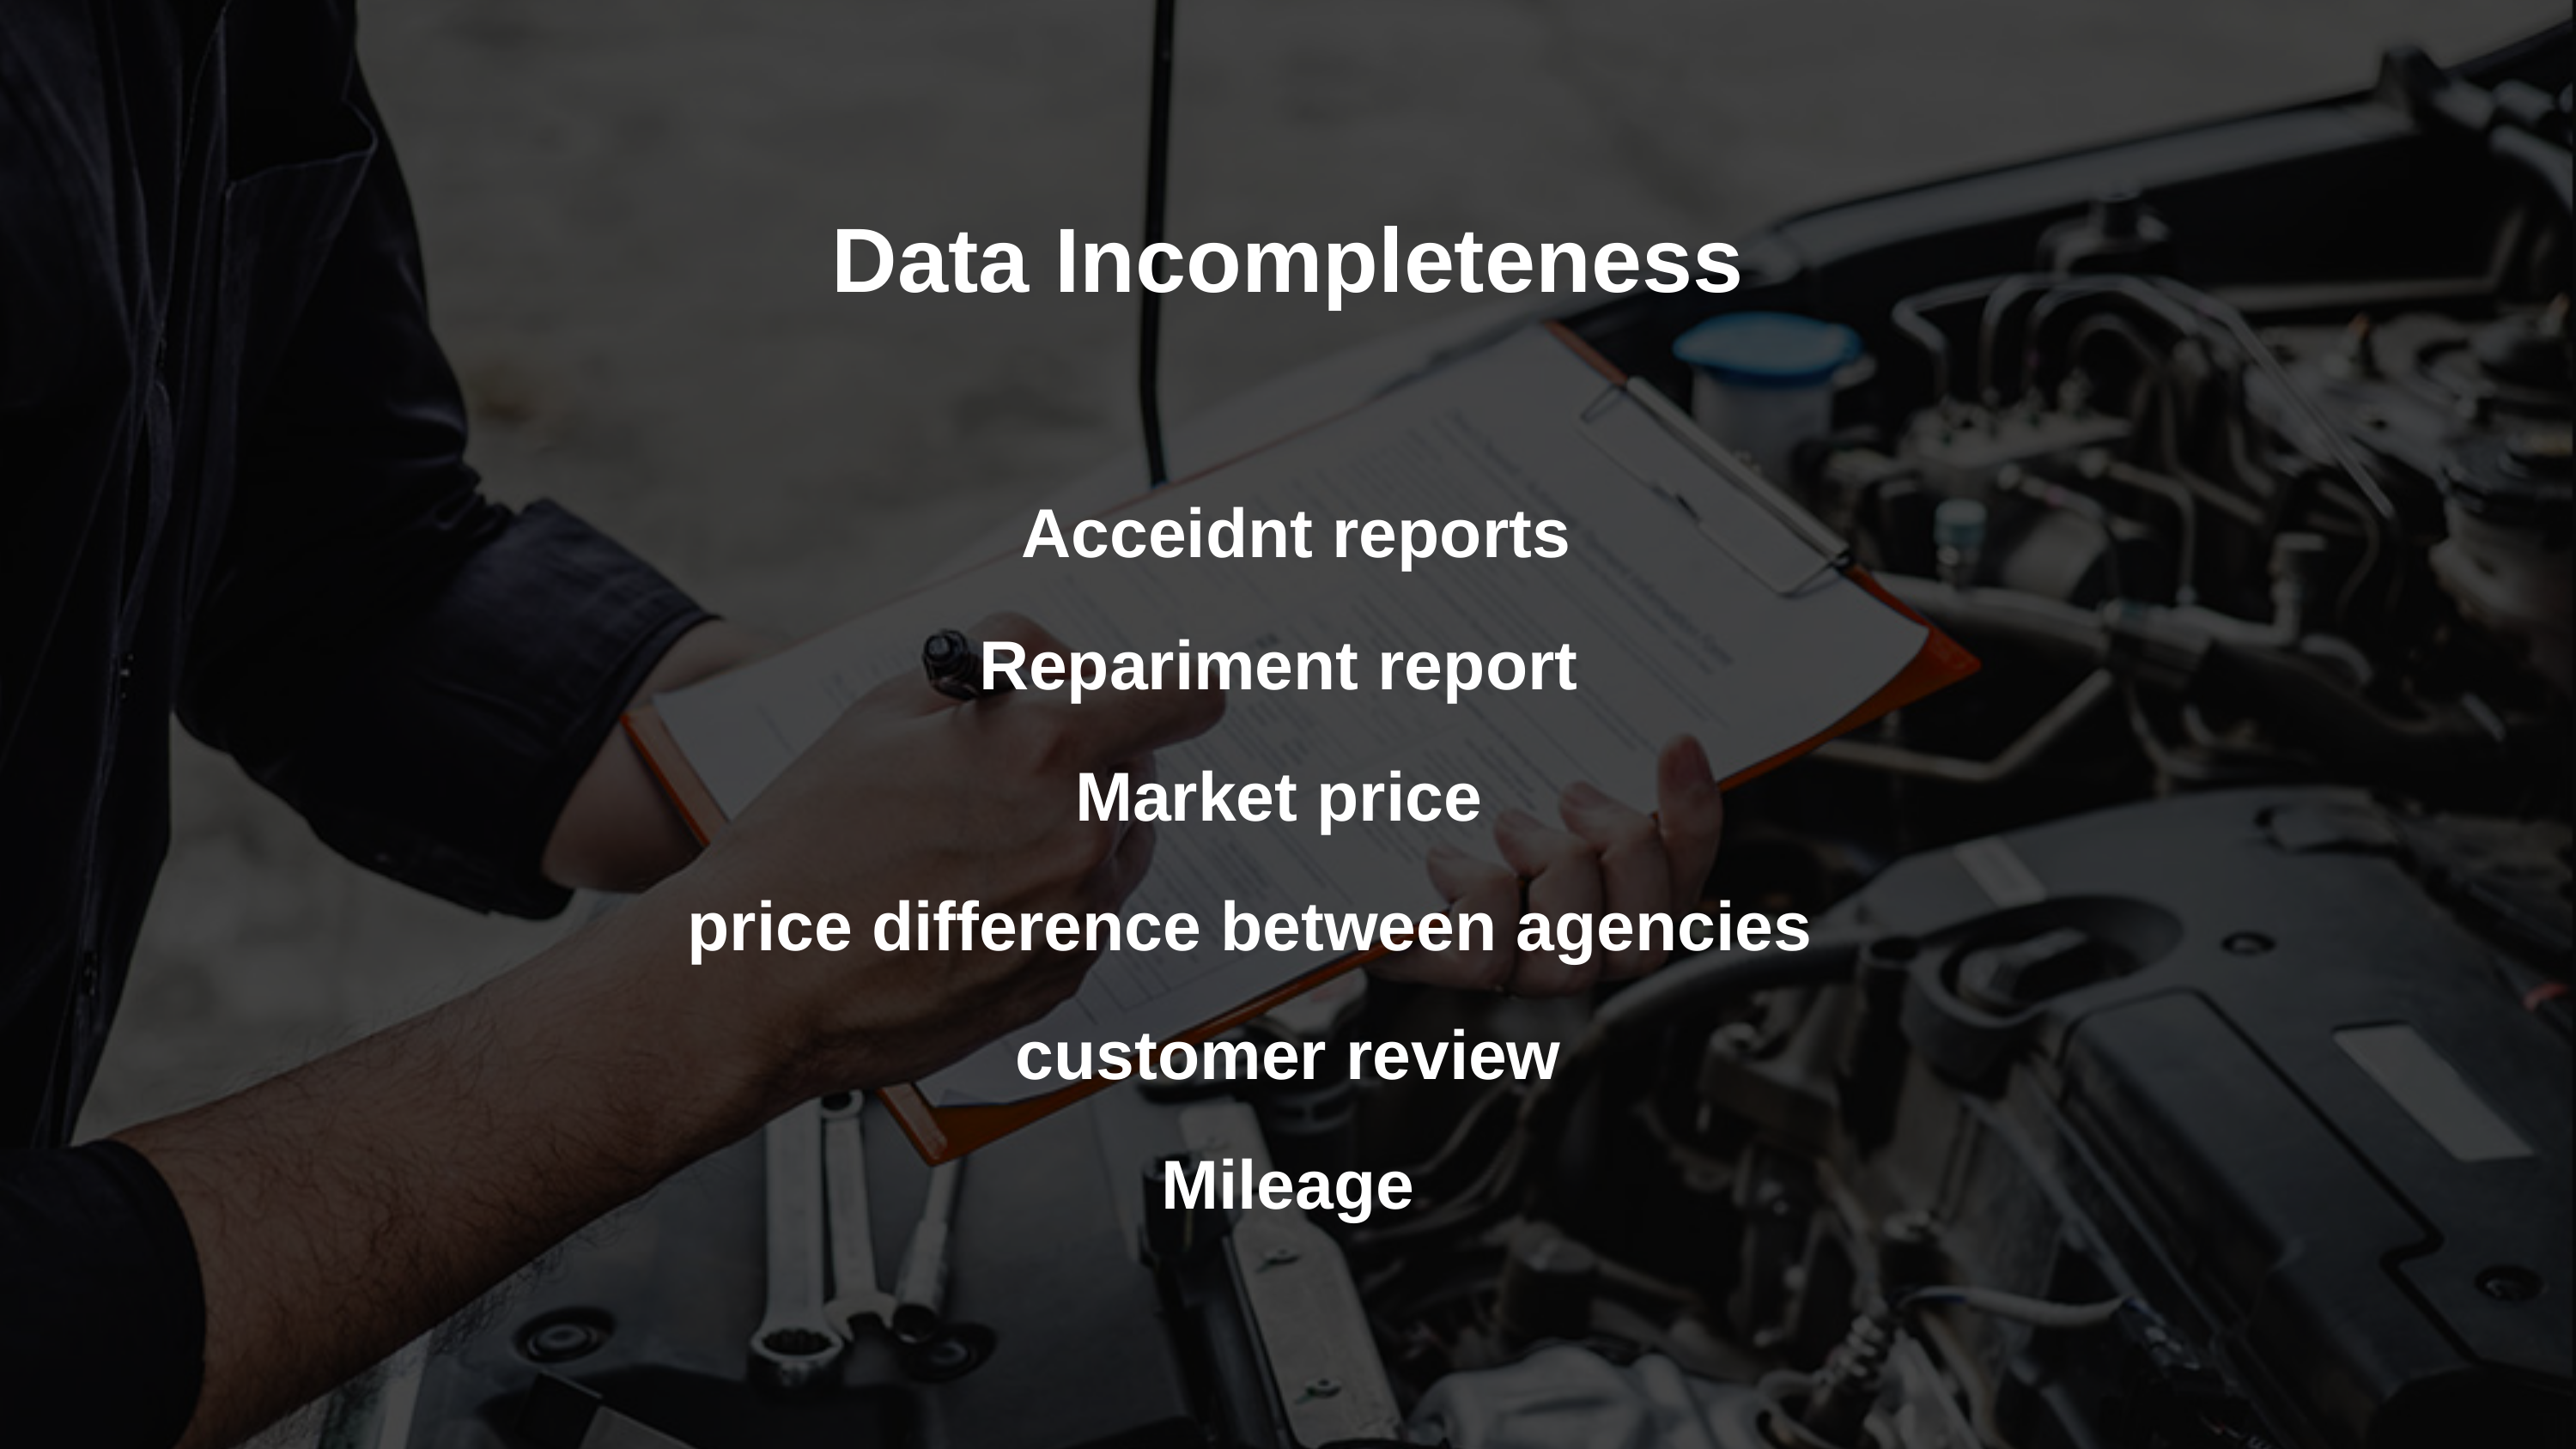

Data Incompleteness
Acceidnt reports
Repariment report
Market price
price difference between agencies
customer review
Mileage